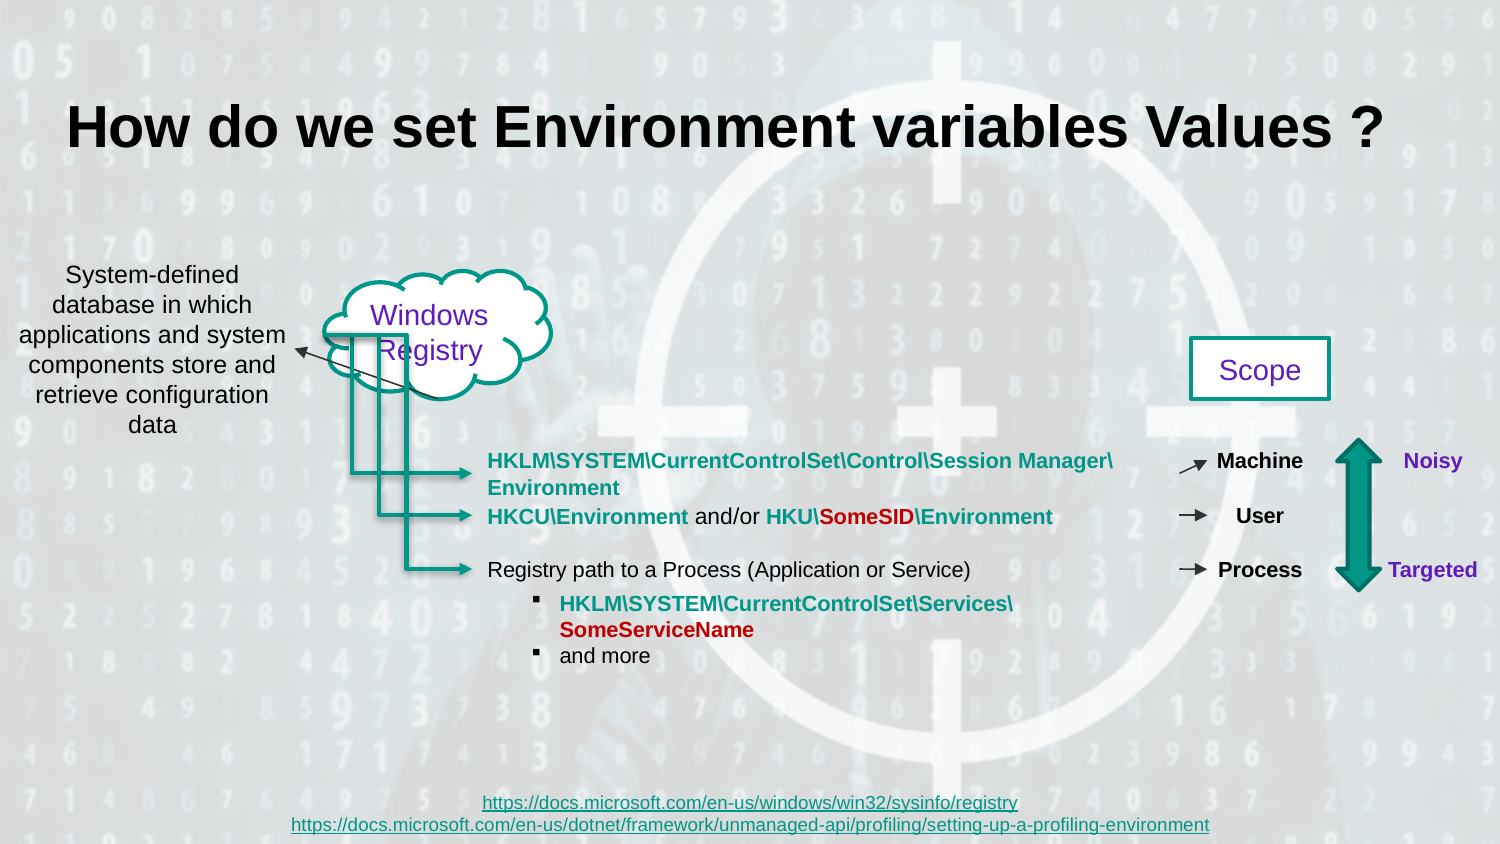

# How do we set Environment variables Values ?
System-defined database in which applications and system components store and retrieve configuration data
Windows Registry
Scope
HKLM\SYSTEM\CurrentControlSet\Control\Session Manager\Environment
Machine

Noisy
HKCU\Environment and/or HKU\SomeSID\Environment
User
Registry path to a Process (Application or Service)
Process
Targeted
HKLM\SYSTEM\CurrentControlSet\Services\SomeServiceName
and more
https://docs.microsoft.com/en-us/windows/win32/sysinfo/registry
https://docs.microsoft.com/en-us/dotnet/framework/unmanaged-api/profiling/setting-up-a-profiling-environment